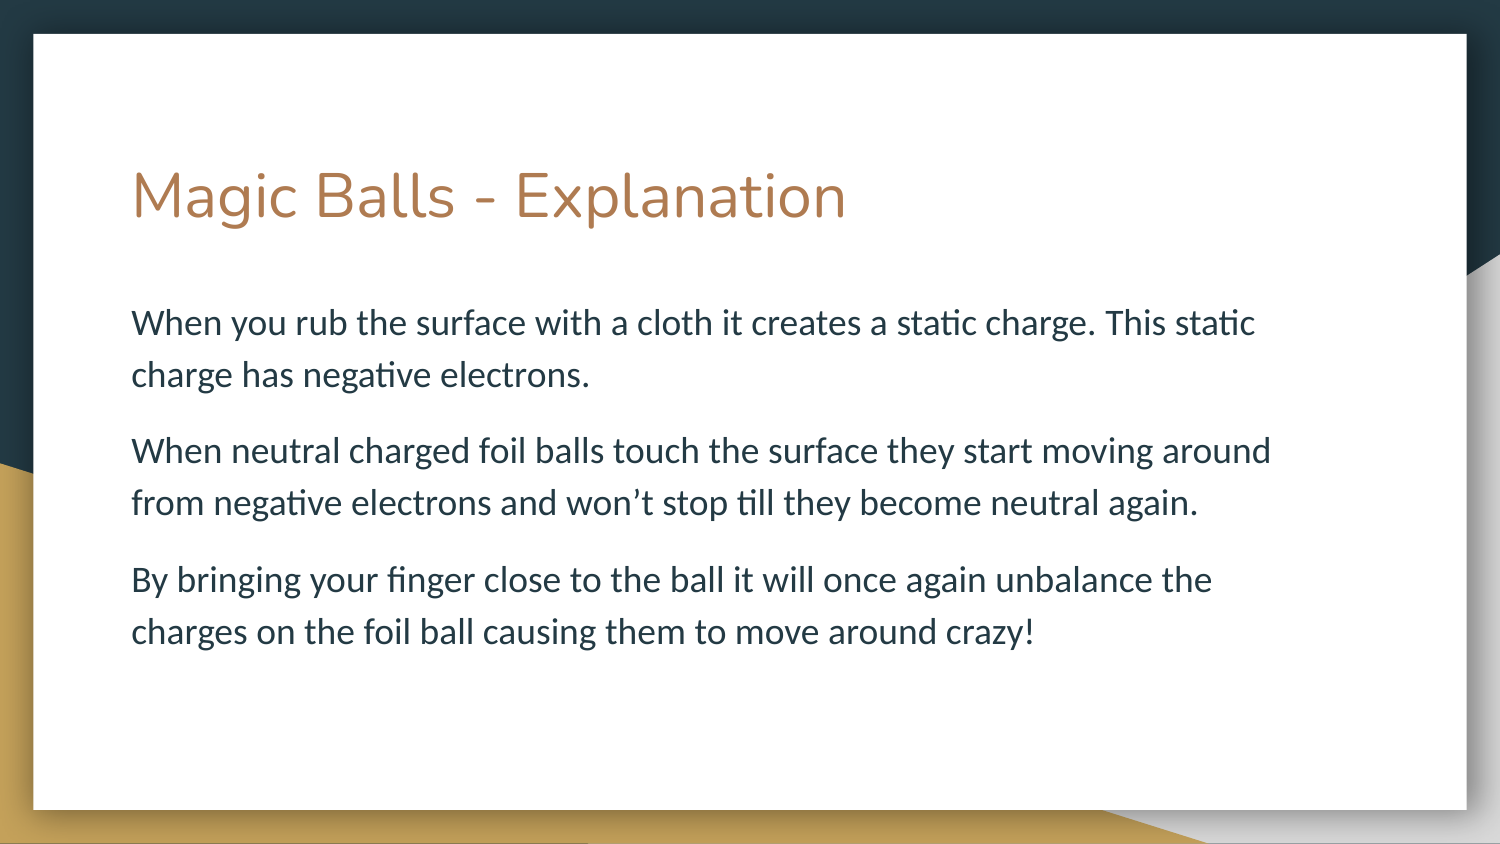

# Magic Balls - Explanation
When you rub the surface with a cloth it creates a static charge. This static charge has negative electrons.
When neutral charged foil balls touch the surface they start moving around from negative electrons and won’t stop till they become neutral again.
By bringing your finger close to the ball it will once again unbalance the charges on the foil ball causing them to move around crazy!